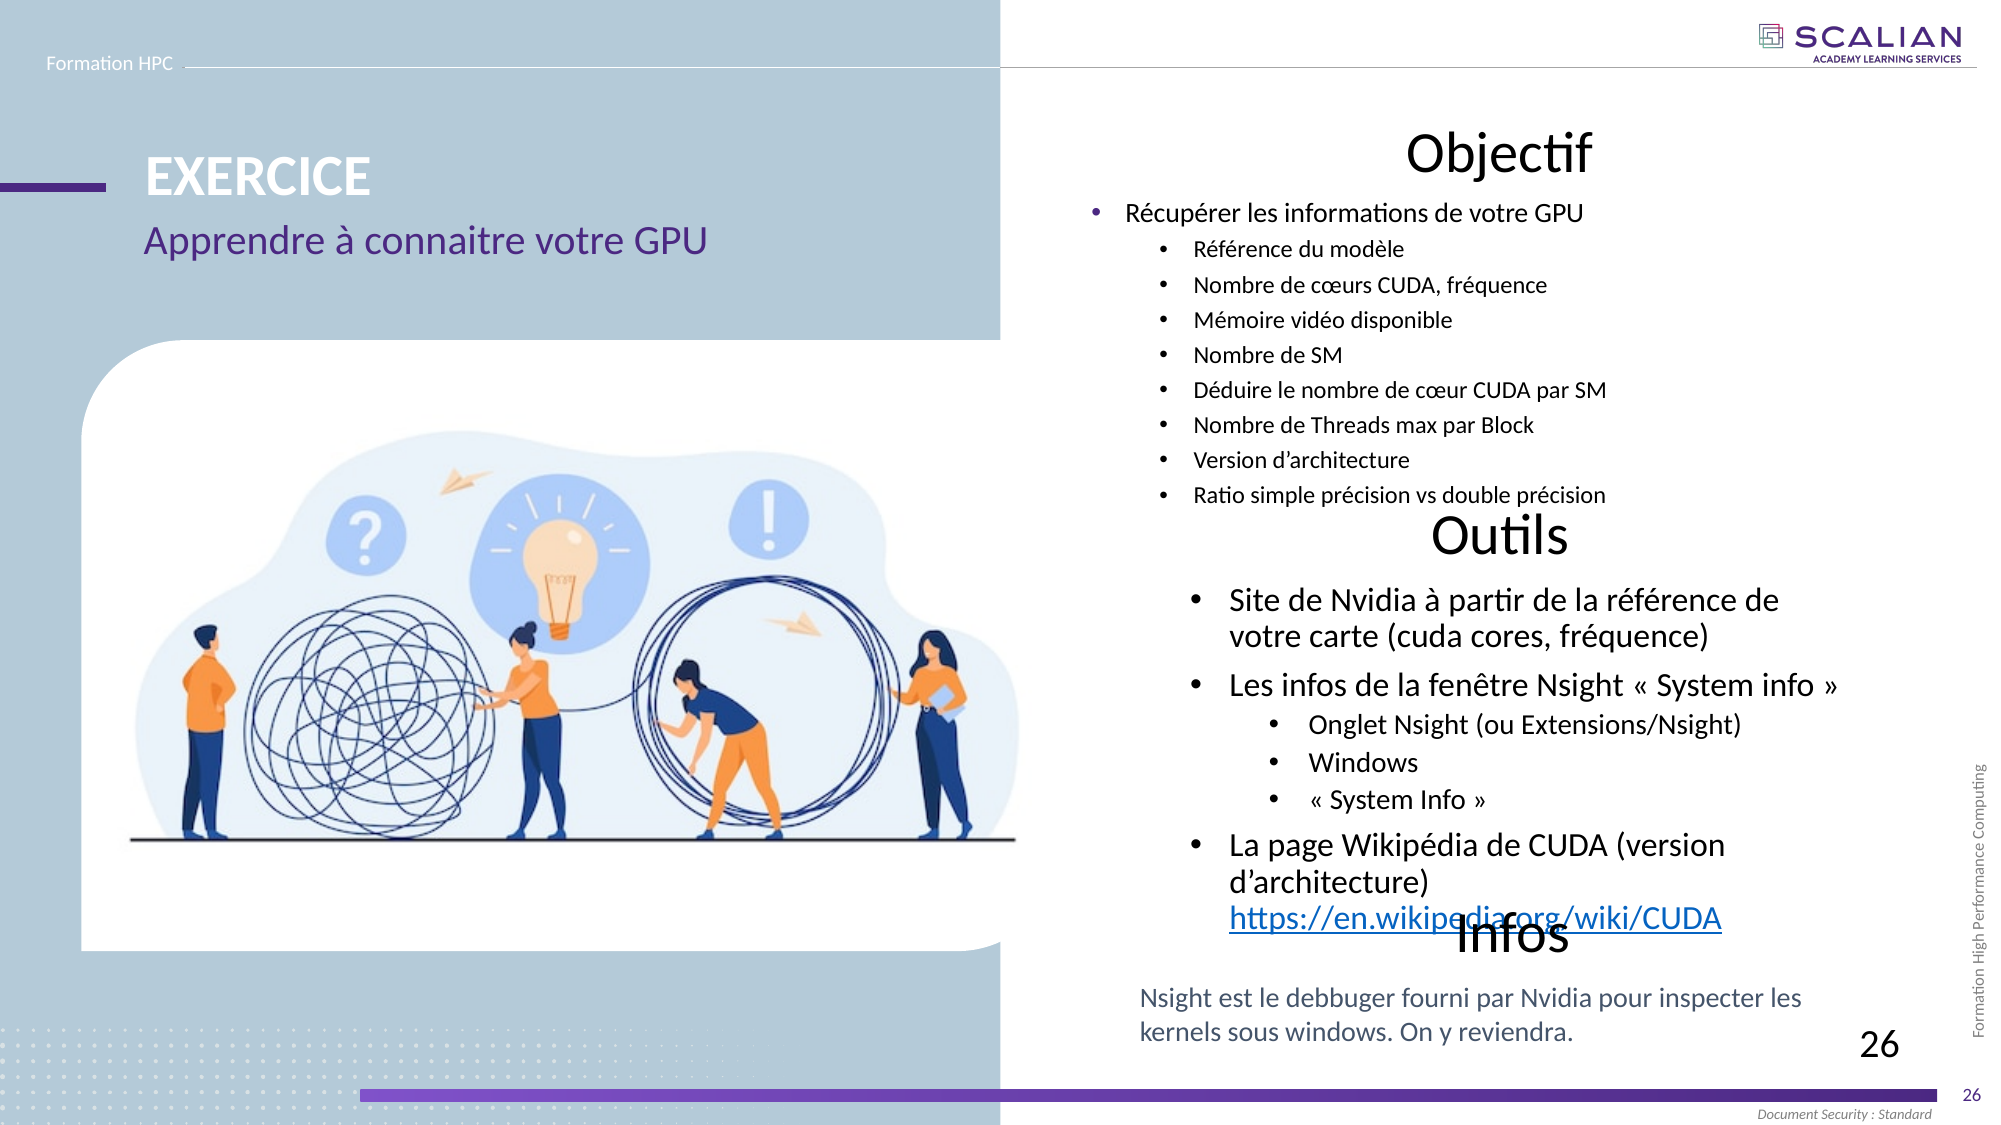

Objectif
Récupérer les informations de votre GPU
Référence du modèle
Nombre de cœurs CUDA, fréquence
Mémoire vidéo disponible
Nombre de SM
Déduire le nombre de cœur CUDA par SM
Nombre de Threads max par Block
Version d’architecture
Ratio simple précision vs double précision

Apprendre à connaitre votre GPU
Outils
Outils
Site de Nvidia à partir de la référence de votre carte (cuda cores, fréquence)
Les infos de la fenêtre Nsight « System info »
Onglet Nsight (ou Extensions/Nsight)
Windows
« System Info »
La page Wikipédia de CUDA (version d’architecture)
https://en.wikipedia.org/wiki/CUDA

Infos
Nsight est le debbuger fourni par Nvidia pour inspecter les kernels sous windows. On y reviendra.
26